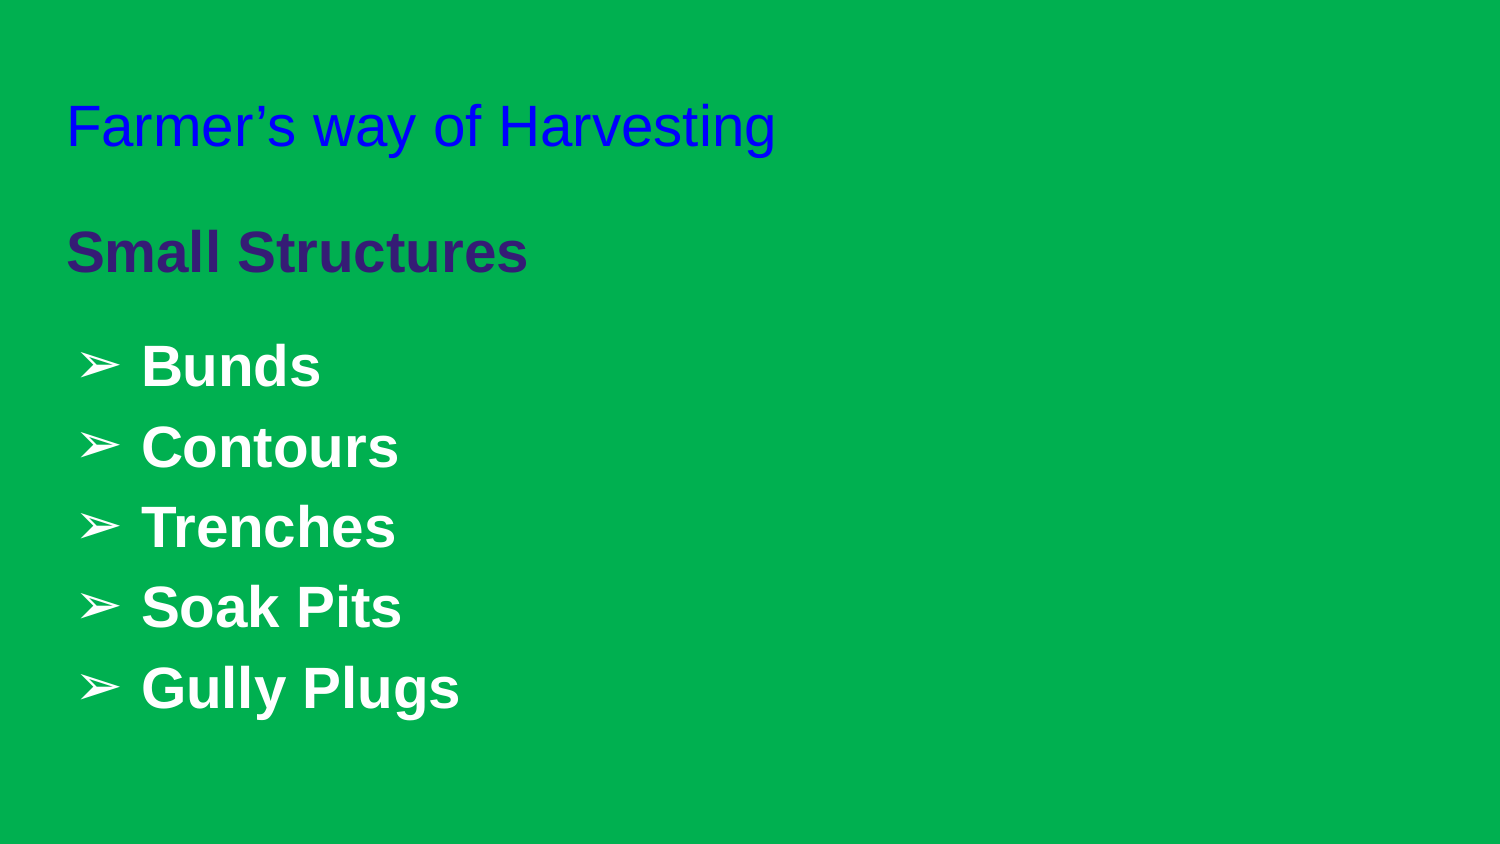

# Farmer’s way of Harvesting
Small Structures
Bunds
Contours
Trenches
Soak Pits
Gully Plugs